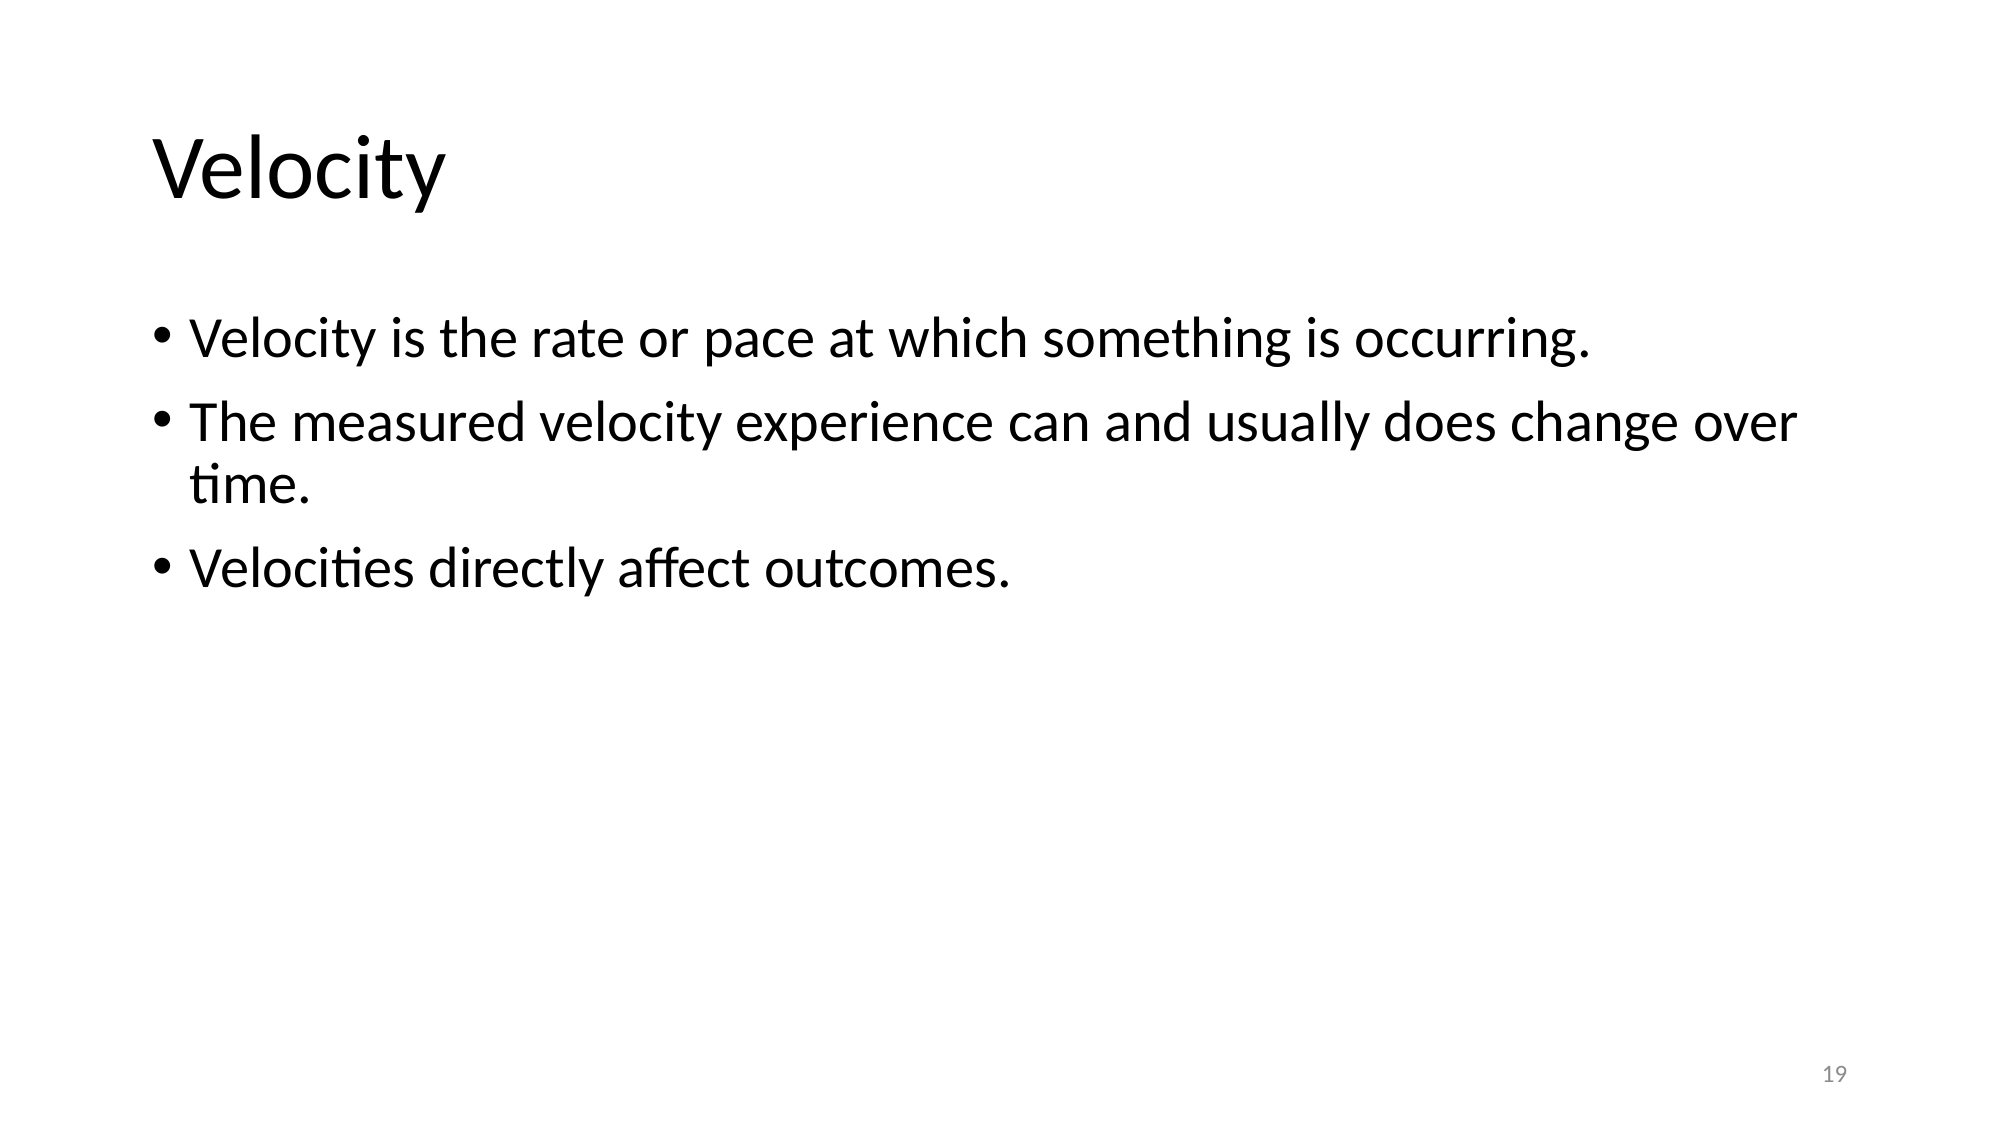

# Velocity
Velocity is the rate or pace at which something is occurring.
The measured velocity experience can and usually does change over time.
Velocities directly affect outcomes.
19